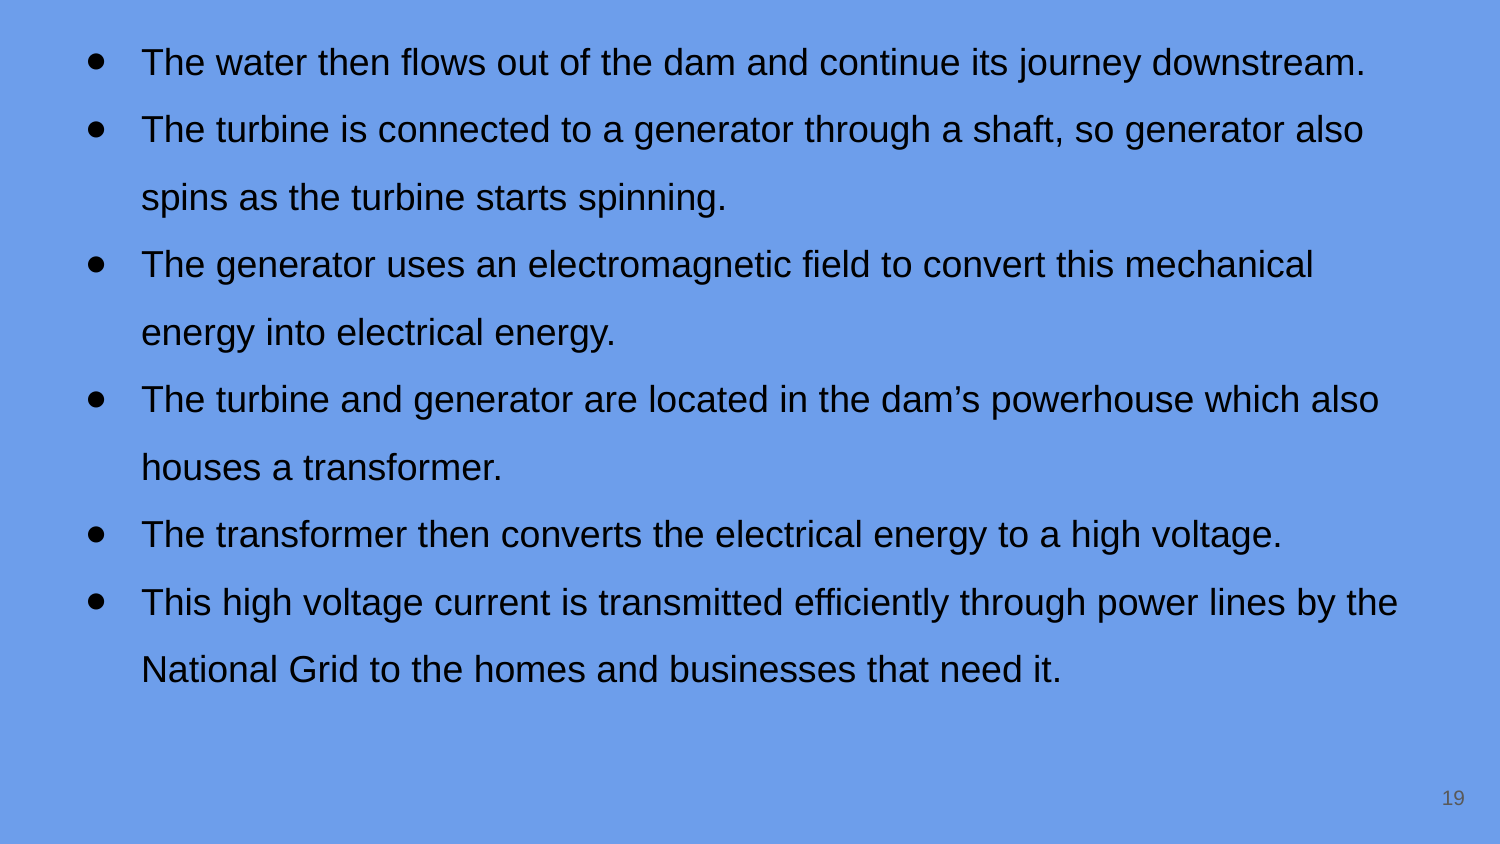

The water then flows out of the dam and continue its journey downstream.
The turbine is connected to a generator through a shaft, so generator also spins as the turbine starts spinning.
The generator uses an electromagnetic field to convert this mechanical energy into electrical energy.
The turbine and generator are located in the dam’s powerhouse which also houses a transformer.
The transformer then converts the electrical energy to a high voltage.
This high voltage current is transmitted efficiently through power lines by the National Grid to the homes and businesses that need it.
19